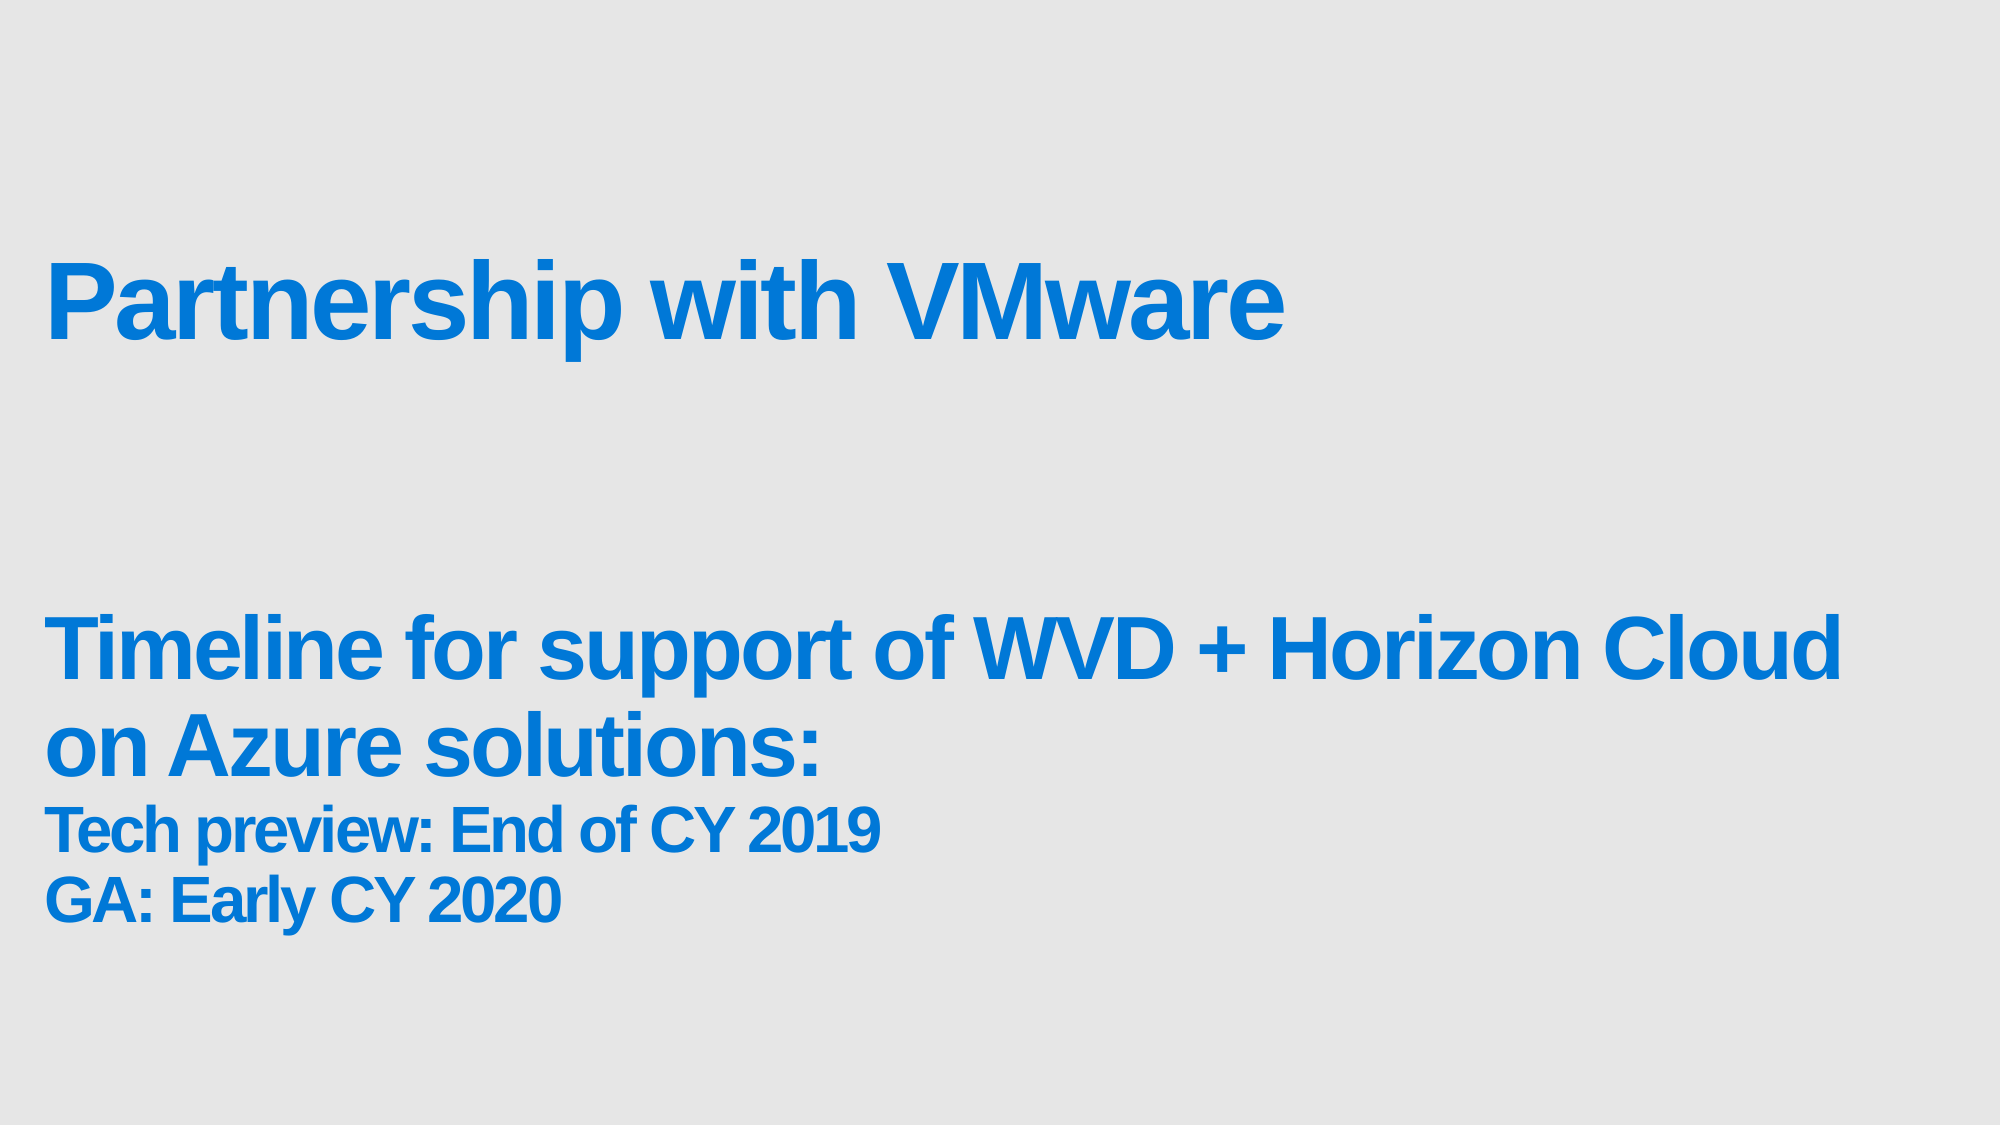

# Partnership with VMware Timeline for support of WVD + Horizon Cloud on Azure solutions: Tech preview: End of CY 2019 GA: Early CY 2020